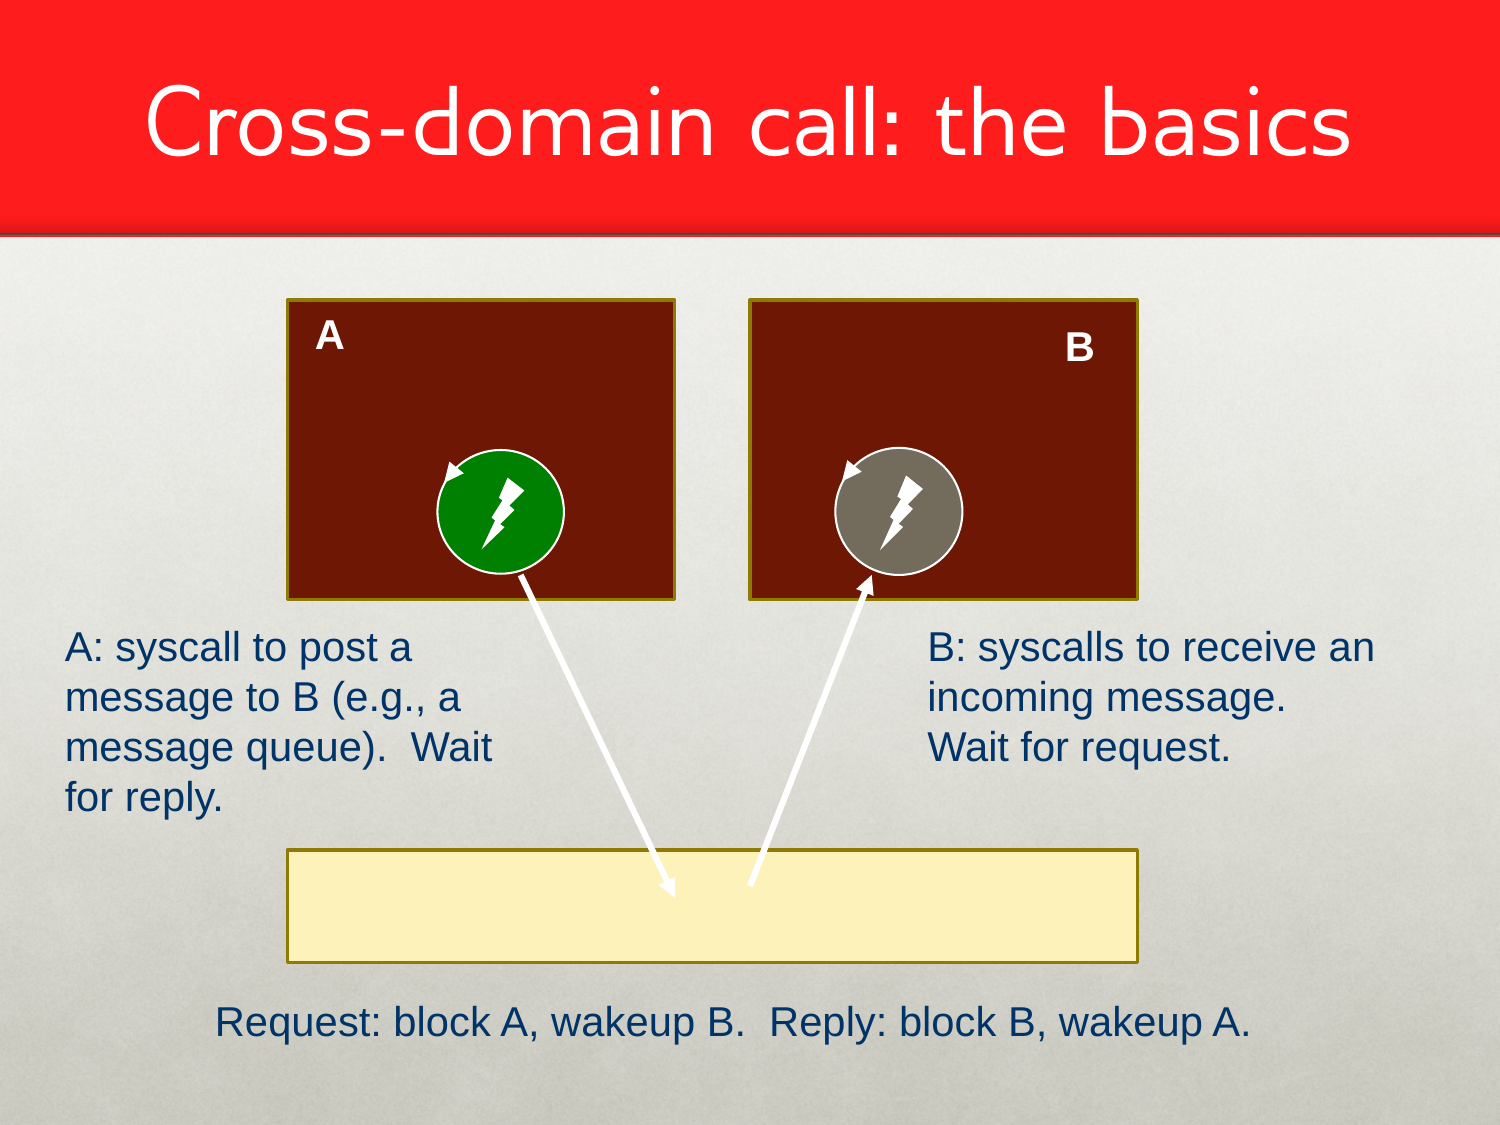

# Cross-domain call: the basics

A

B

A: syscall to post a message to B (e.g., a message queue).  Wait for reply.
B: syscalls to receive an incoming message.
Wait for request.

Request: block A, wakeup B.  Reply: block B, wakeup A.